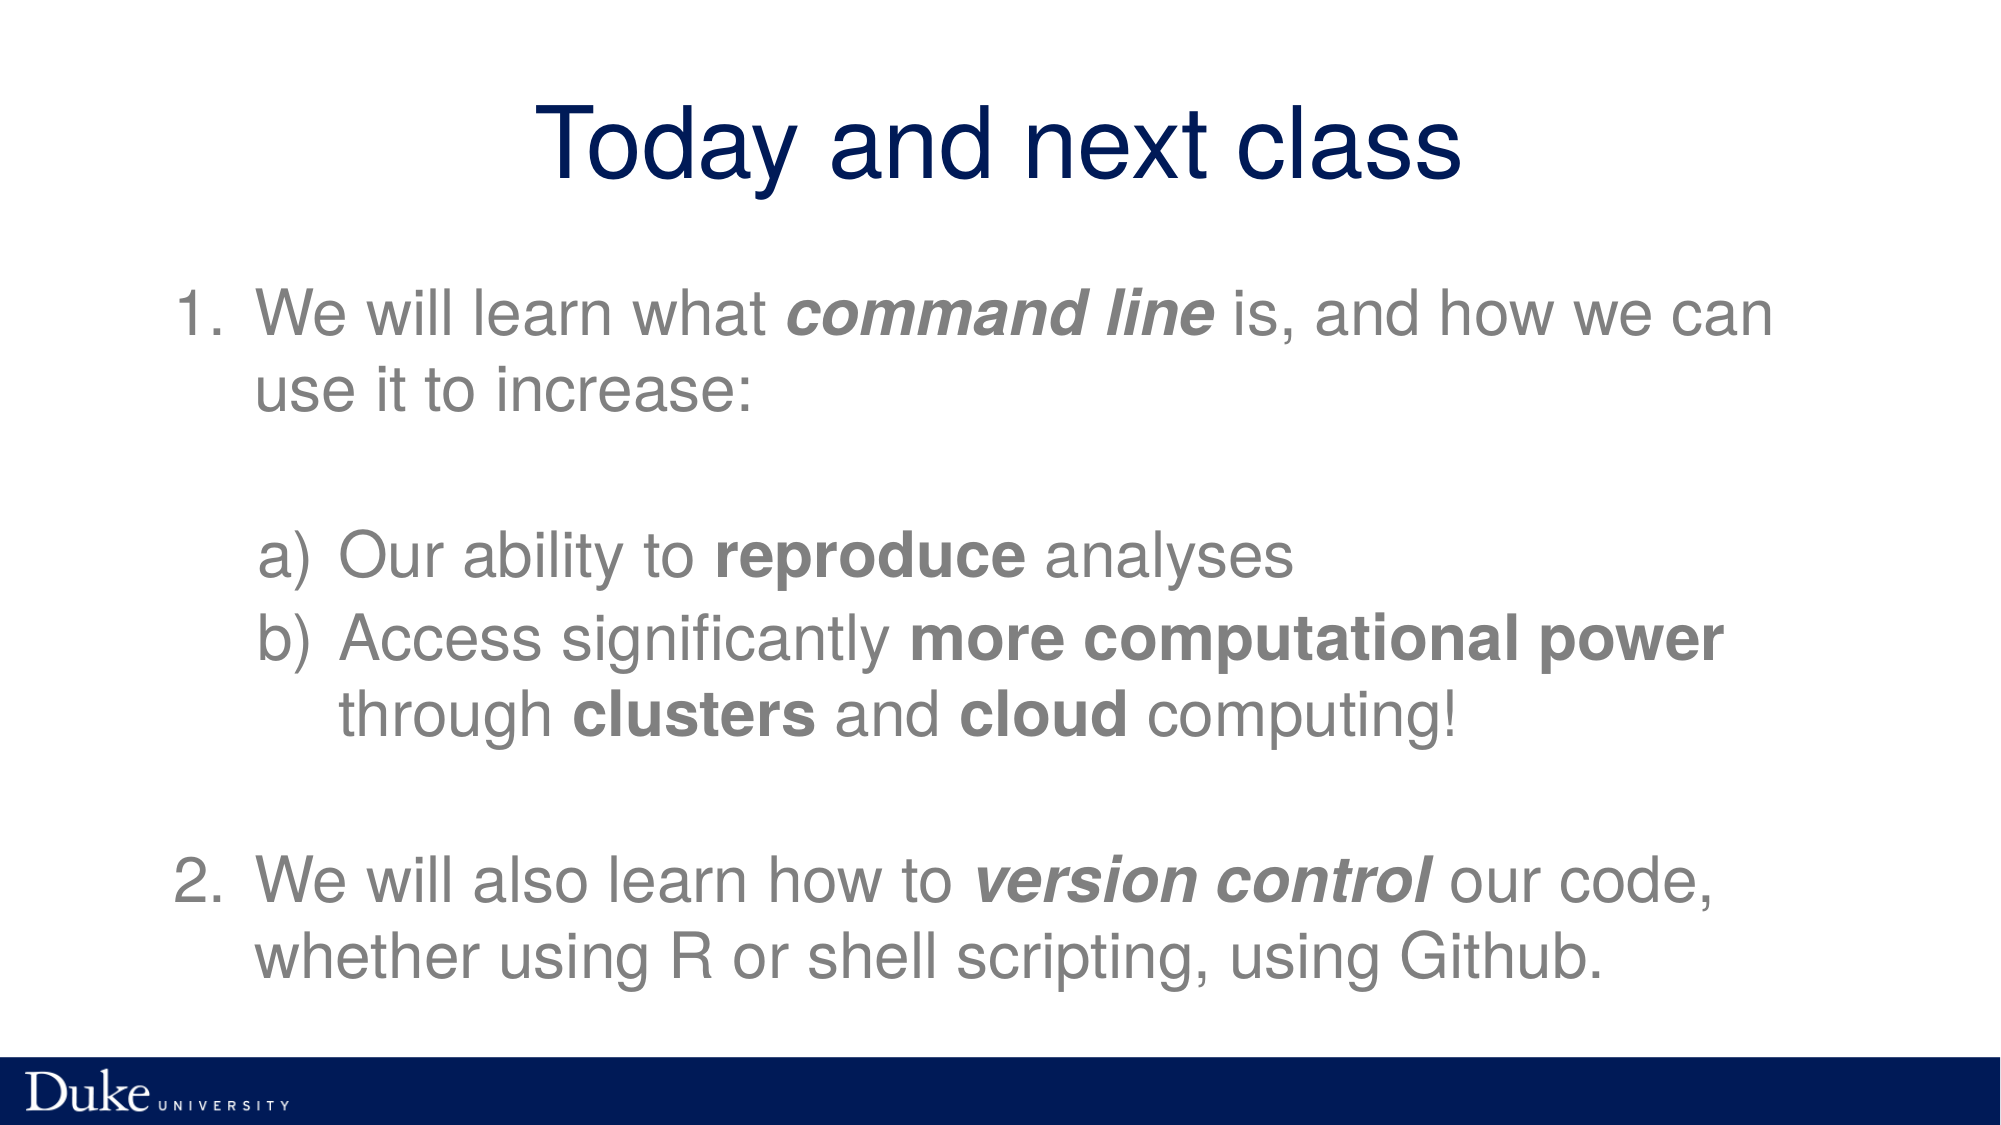

# Today and next class
We will learn what command line is, and how we can use it to increase:

Our ability to reproduce analyses
Access significantly more computational power through clusters and cloud computing!

We will also learn how to version control our code, whether using R or shell scripting, using Github.